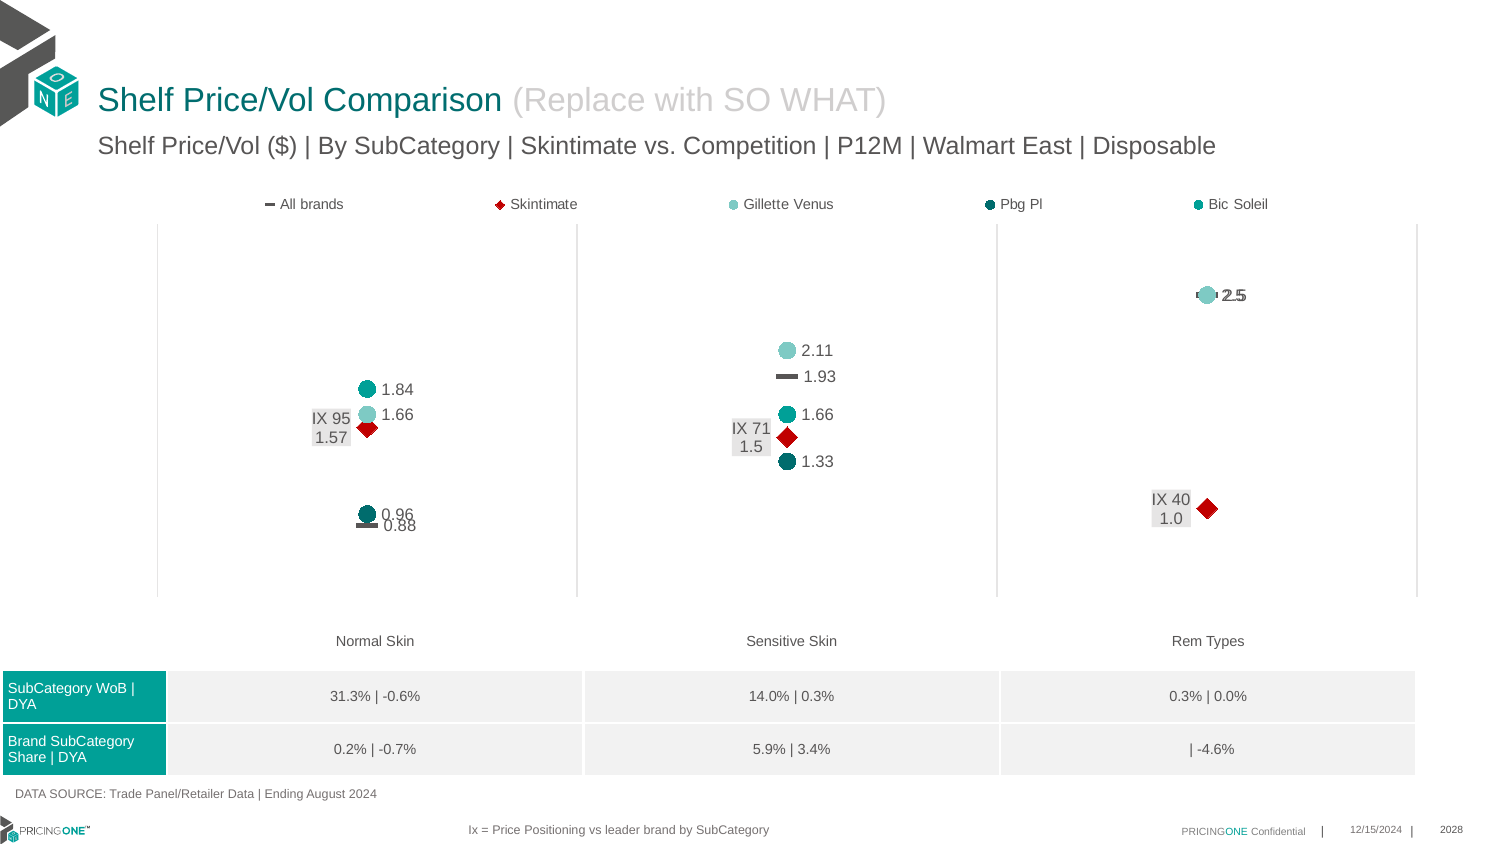

# Shelf Price/Vol Comparison (Replace with SO WHAT)
Shelf Price/Vol ($) | By SubCategory | Skintimate vs. Competition | P12M | Walmart East | Disposable

### Chart

| Category | All brands | Skintimate | Gillette Venus | Pbg Pl | Bic Soleil |
|---|---|---|---|---|---|
| IX 95 | 0.88 | 1.57 | 1.66 | 0.96 | 1.84 |
| IX 71 | 1.93 | 1.5 | 2.11 | 1.33 | 1.66 |
| IX 40 | 2.5 | 1.0 | 2.5 | None | None |
|  | Normal Skin | Sensitive Skin | Rem Types |
| --- | --- | --- | --- |
| SubCategory WoB | DYA | 31.3% | -0.6% | 14.0% | 0.3% | 0.3% | 0.0% |
| Brand SubCategory Share | DYA | 0.2% | -0.7% | 5.9% | 3.4% | | -4.6% |
DATA SOURCE: Trade Panel/Retailer Data | Ending August 2024
Ix = Price Positioning vs leader brand by SubCategory
12/15/2024
2028